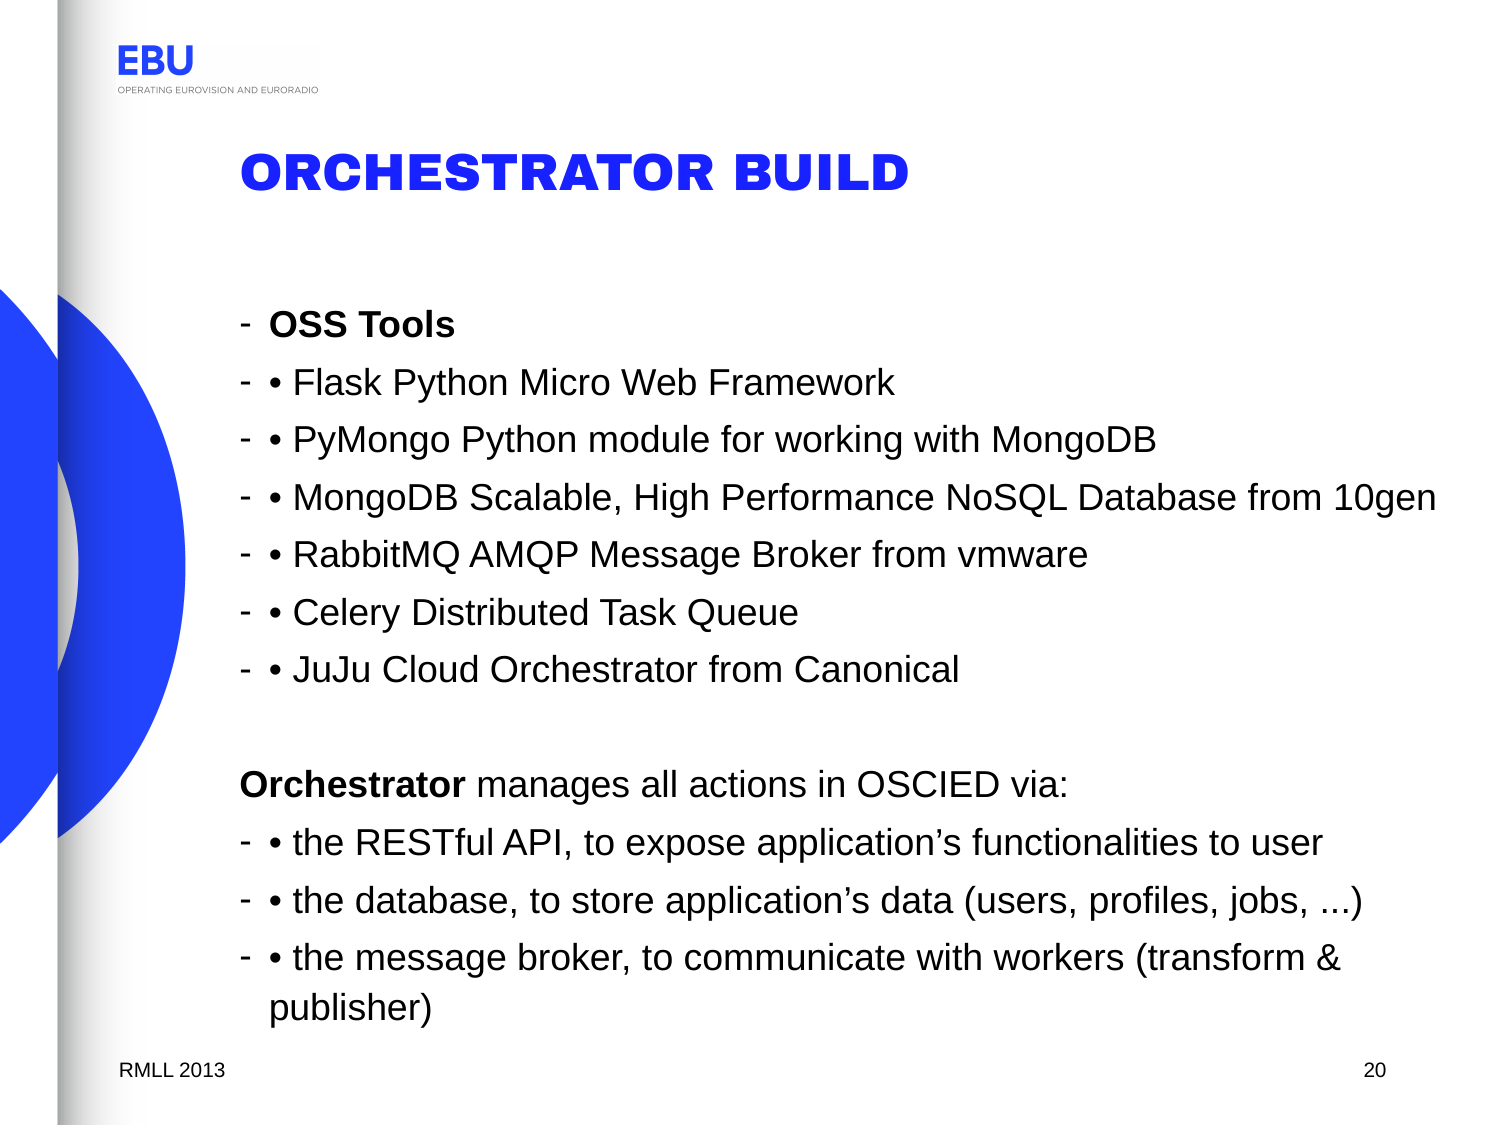

# Orchestrator build
OSS Tools
• Flask Python Micro Web Framework
• PyMongo Python module for working with MongoDB
• MongoDB Scalable, High Performance NoSQL Database from 10gen
• RabbitMQ AMQP Message Broker from vmware
• Celery Distributed Task Queue
• JuJu Cloud Orchestrator from Canonical

Orchestrator manages all actions in OSCIED via:
• the RESTful API, to expose application’s functionalities to user
• the database, to store application’s data (users, profiles, jobs, ...)
• the message broker, to communicate with workers (transform & publisher)

RMLL 2013
20